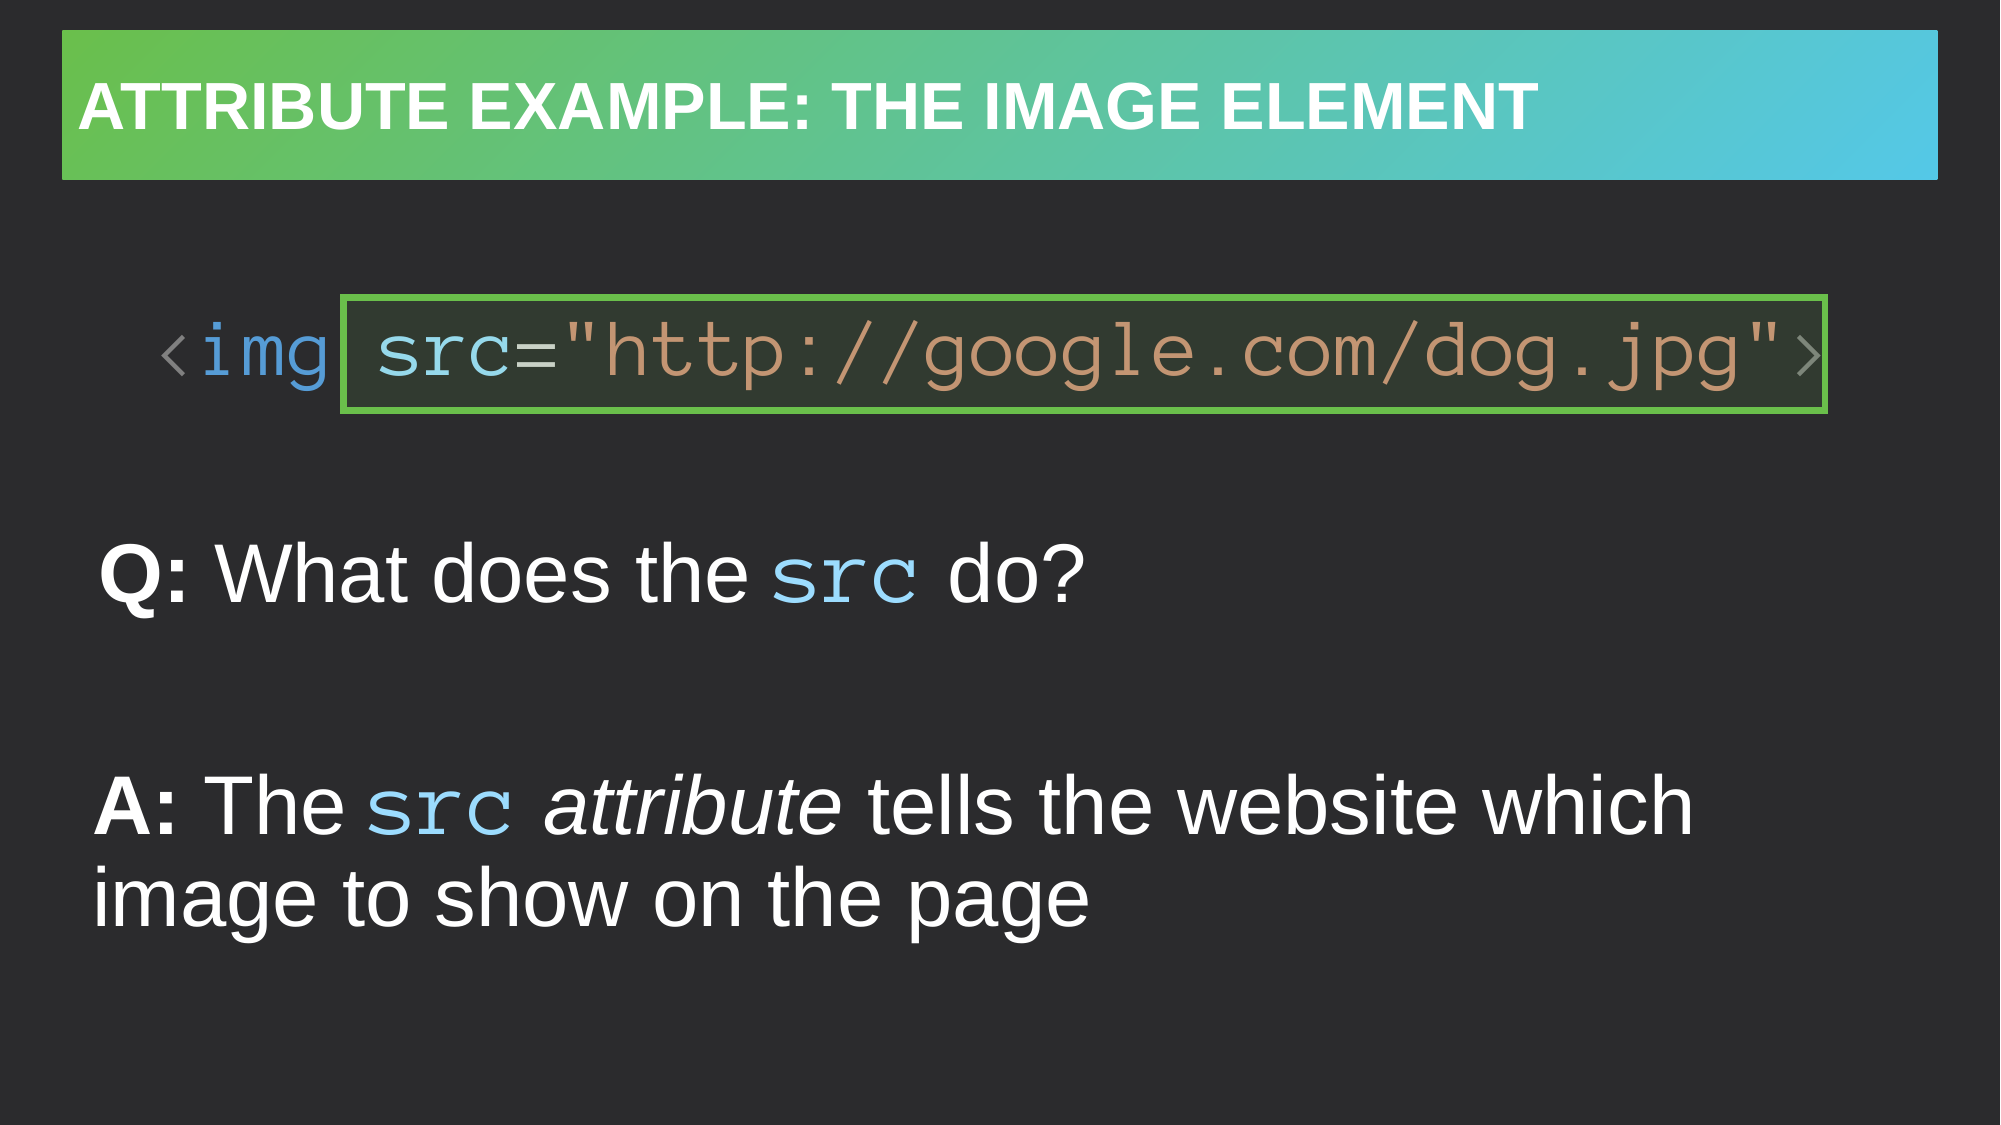

# Attribute example: The image element

<img src="http://google.com/dog.jpg">

Q: What does the src do?
A: The src attribute tells the website which image to show on the page